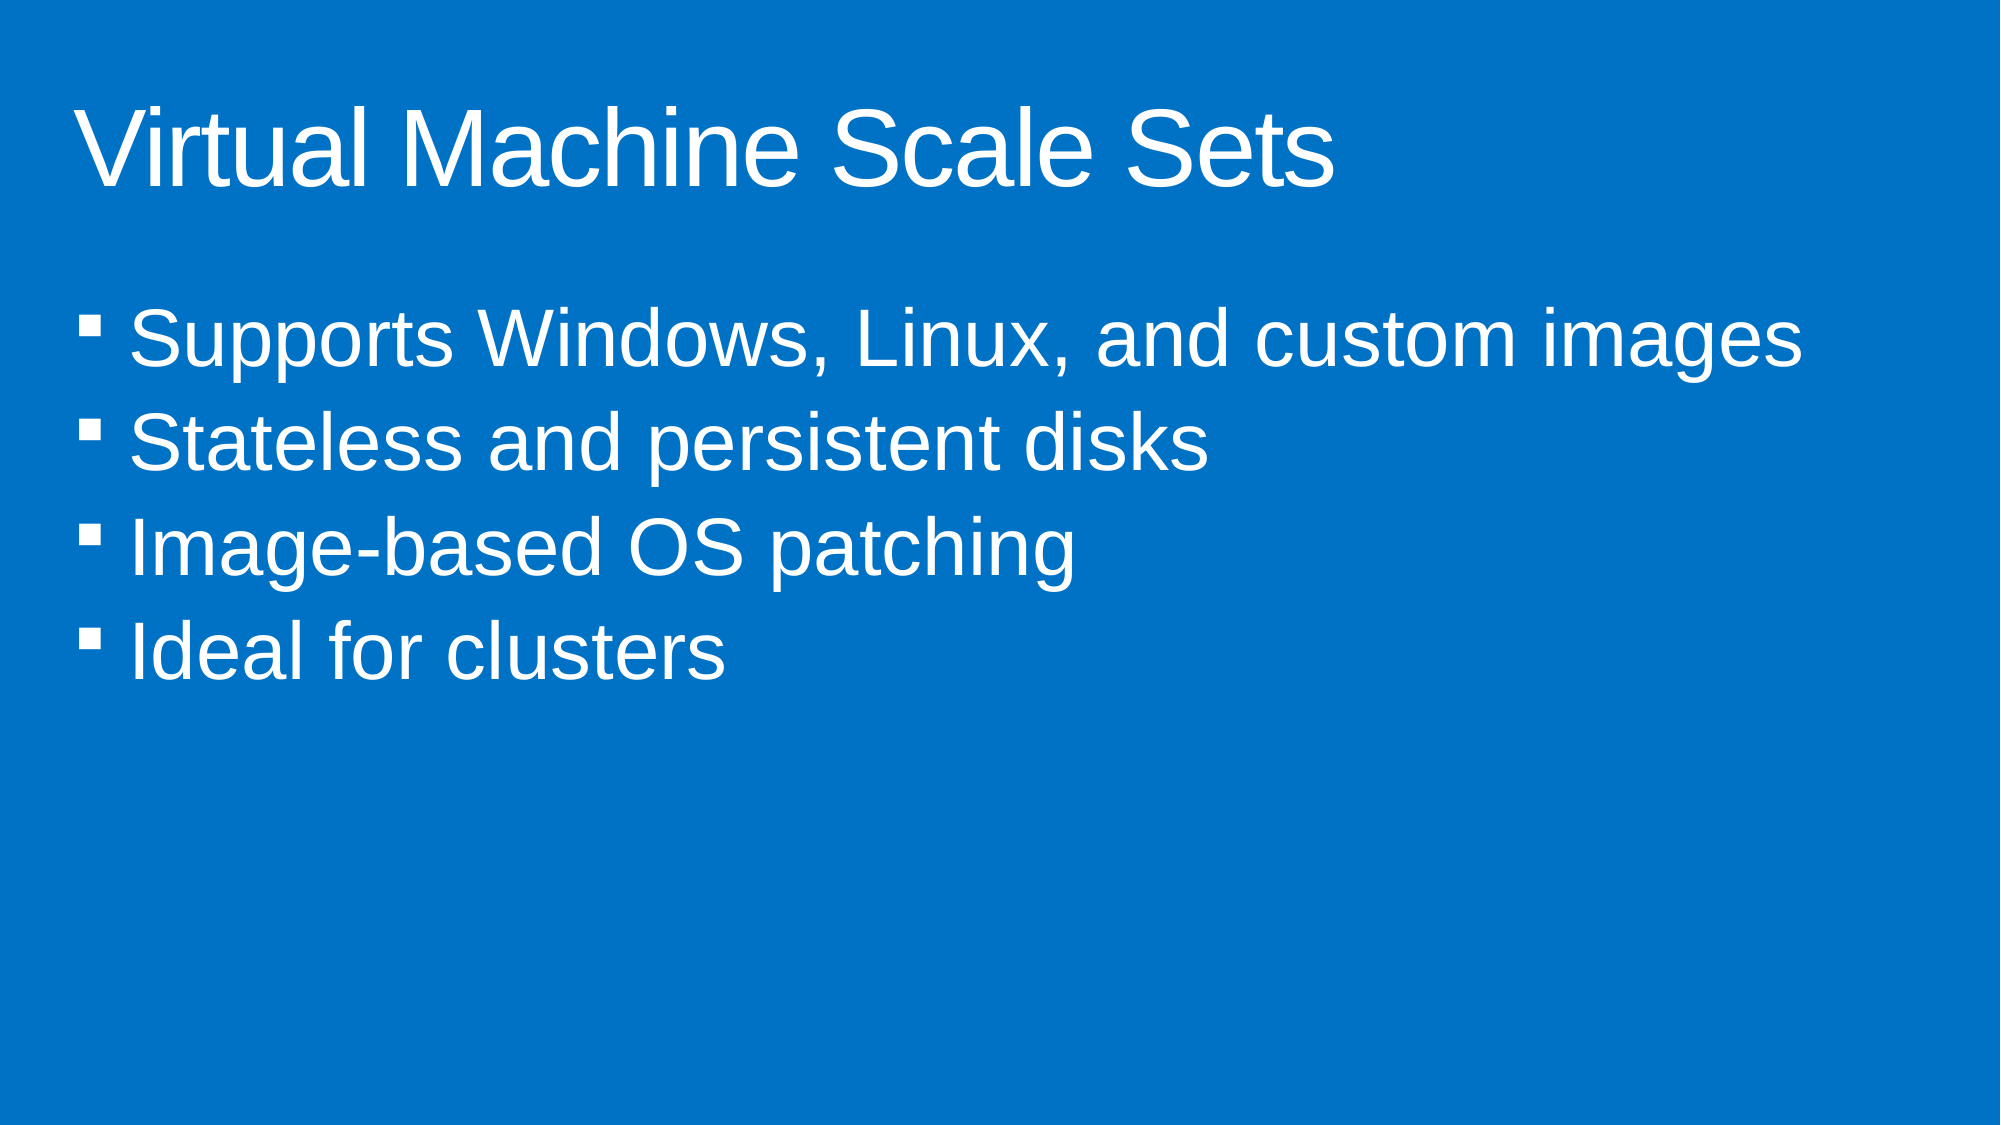

#
Virtual Machine Scale Sets
Supports Windows, Linux, and custom images
Stateless and persistent disks
Image-based OS patching
Ideal for clusters